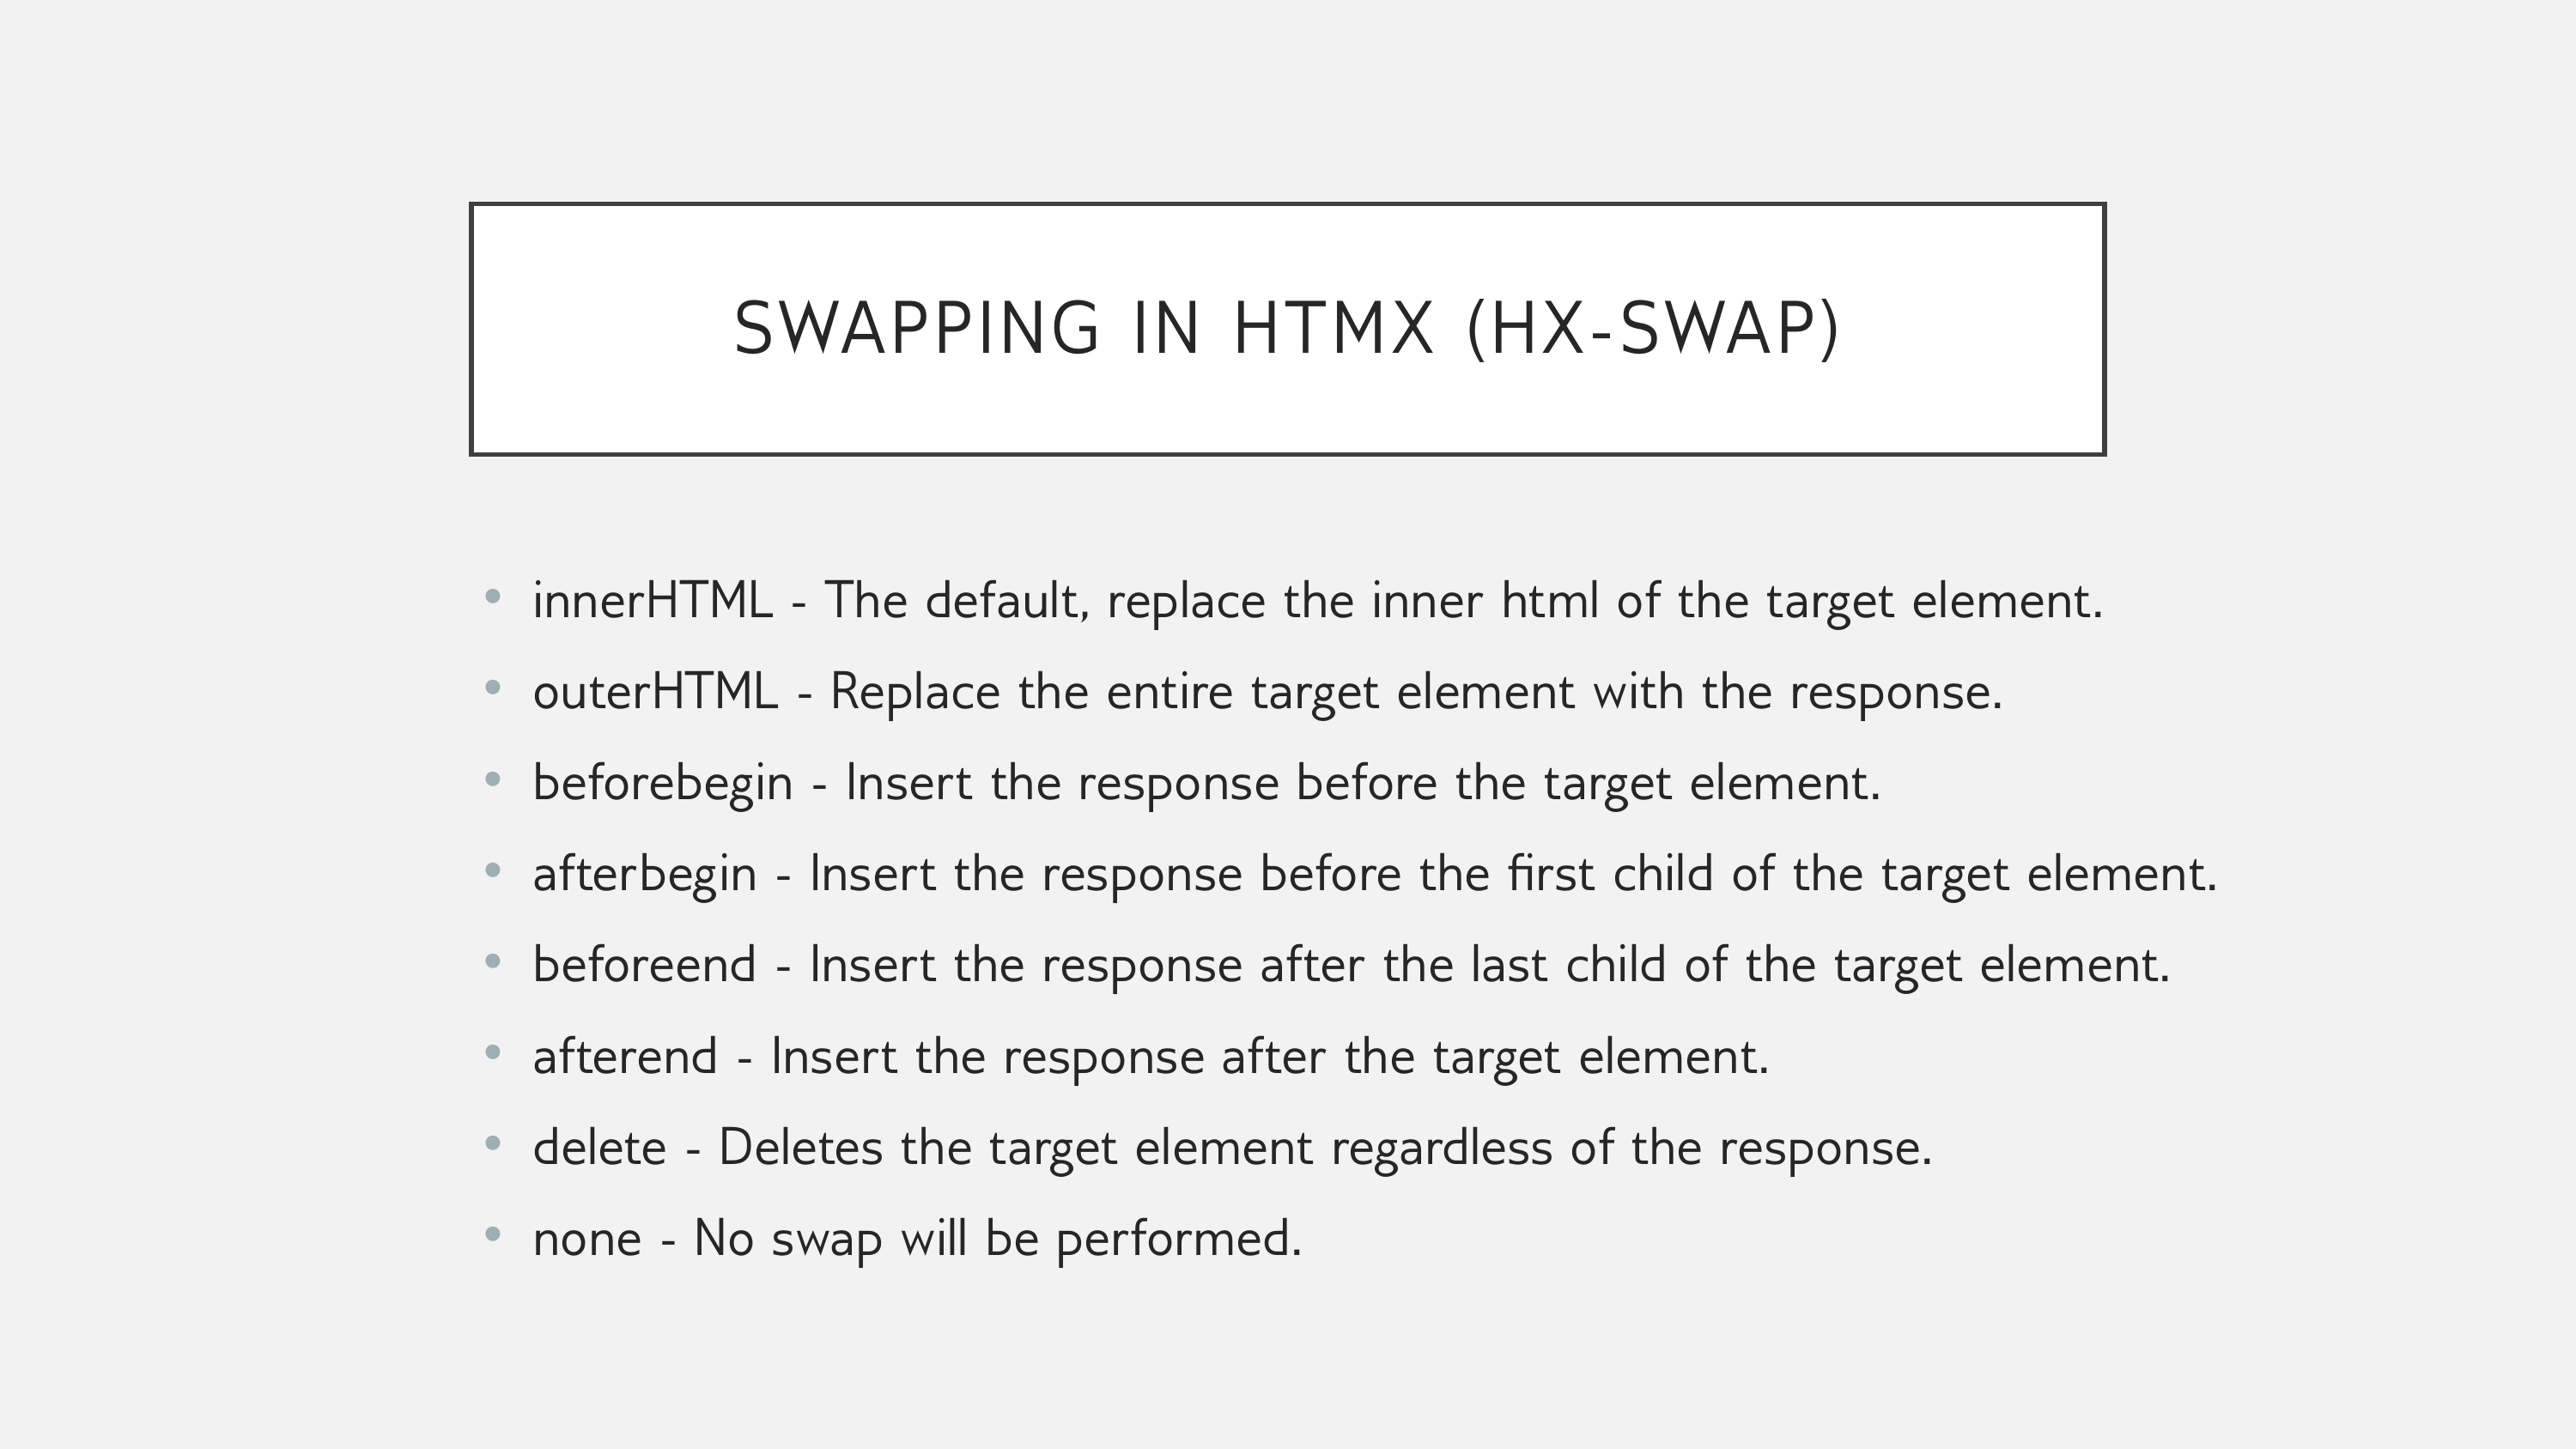

# Swapping in HTMX (hx-swap)
innerHTML - The default, replace the inner html of the target element. ​
outerHTML - Replace the entire target element with the response. ​
beforebegin - Insert the response before the target element. ​
afterbegin - Insert the response before the first child of the target element. ​
beforeend - Insert the response after the last child of the target element. ​
afterend - Insert the response after the target element. ​
delete - Deletes the target element regardless of the response. ​
none - No swap will be performed.